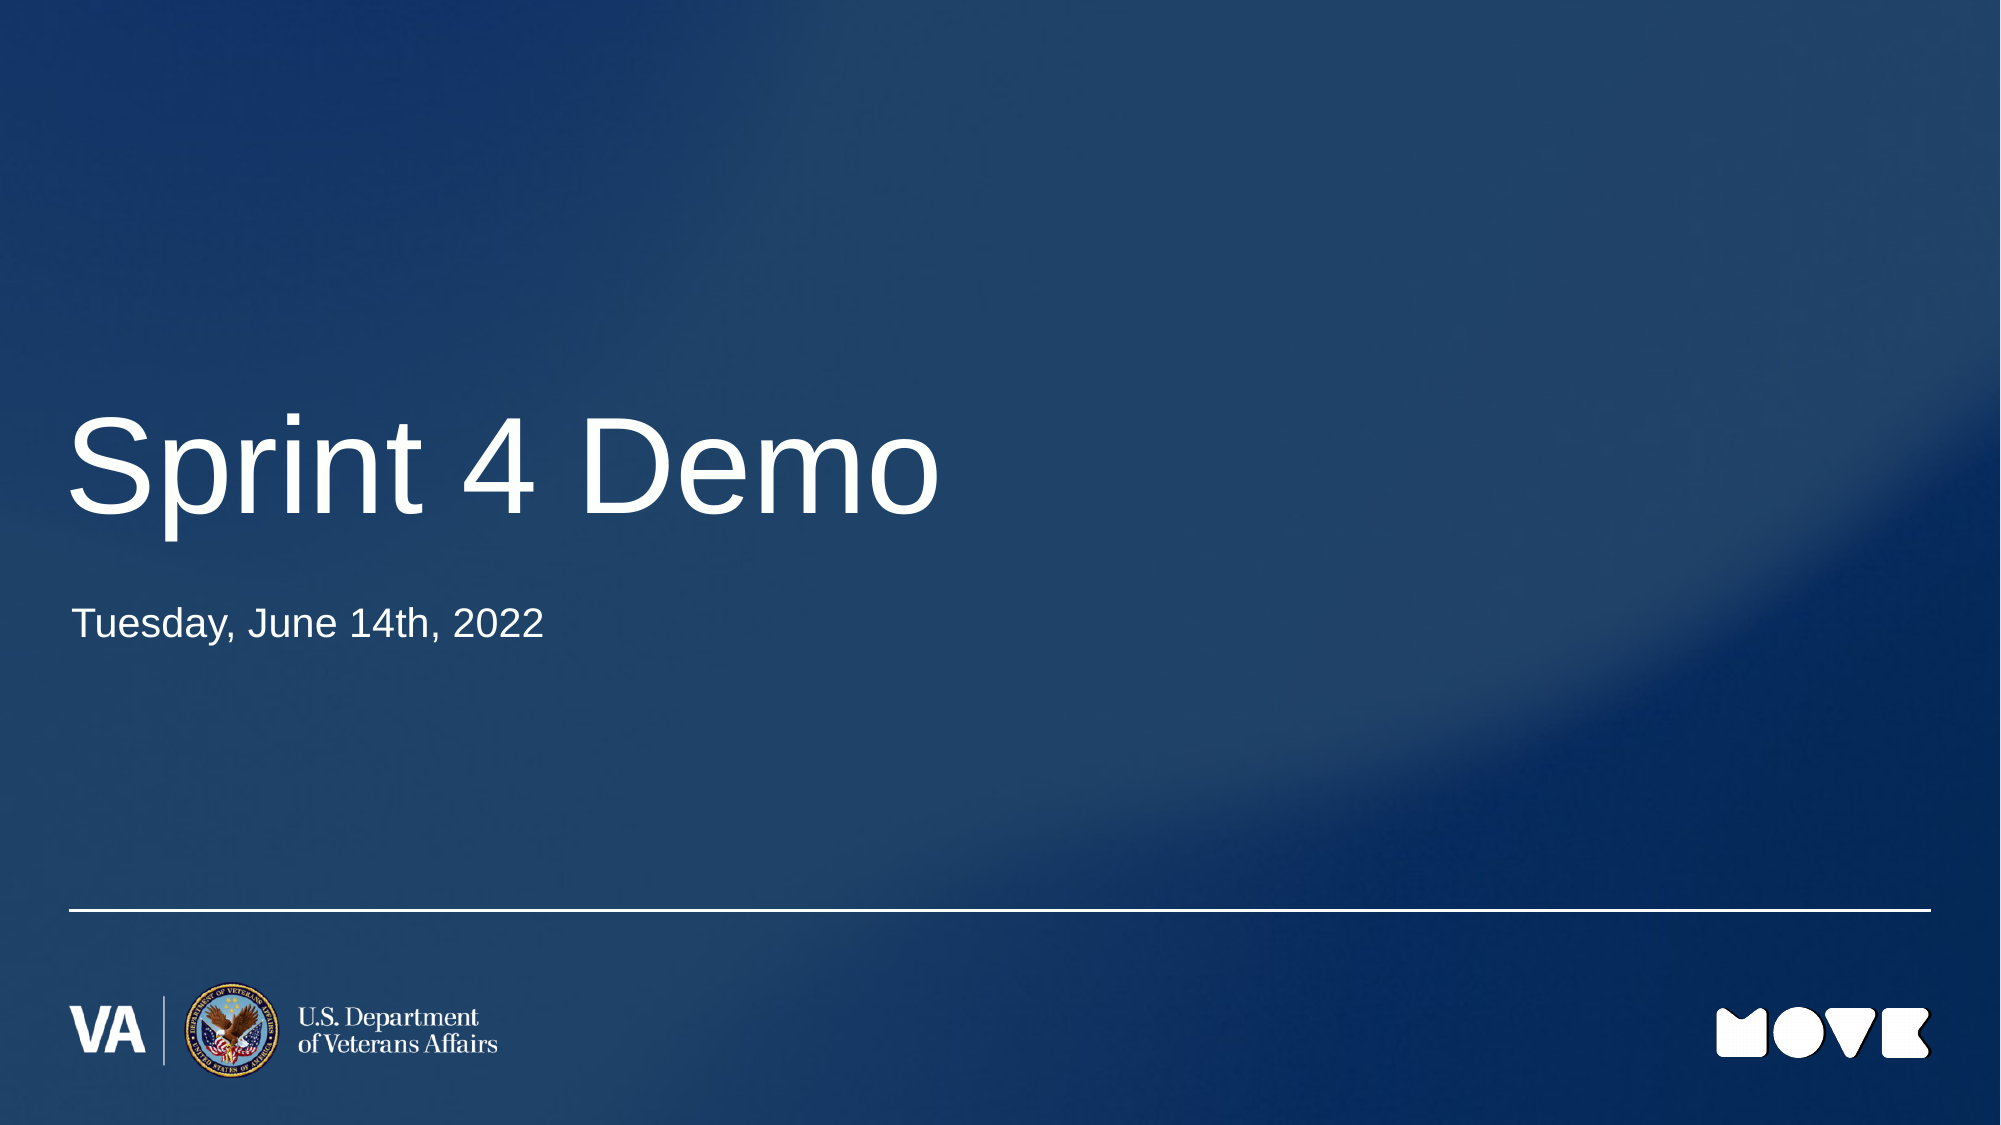

# Sprint 4 Demo
Tuesday, June 14th, 2022